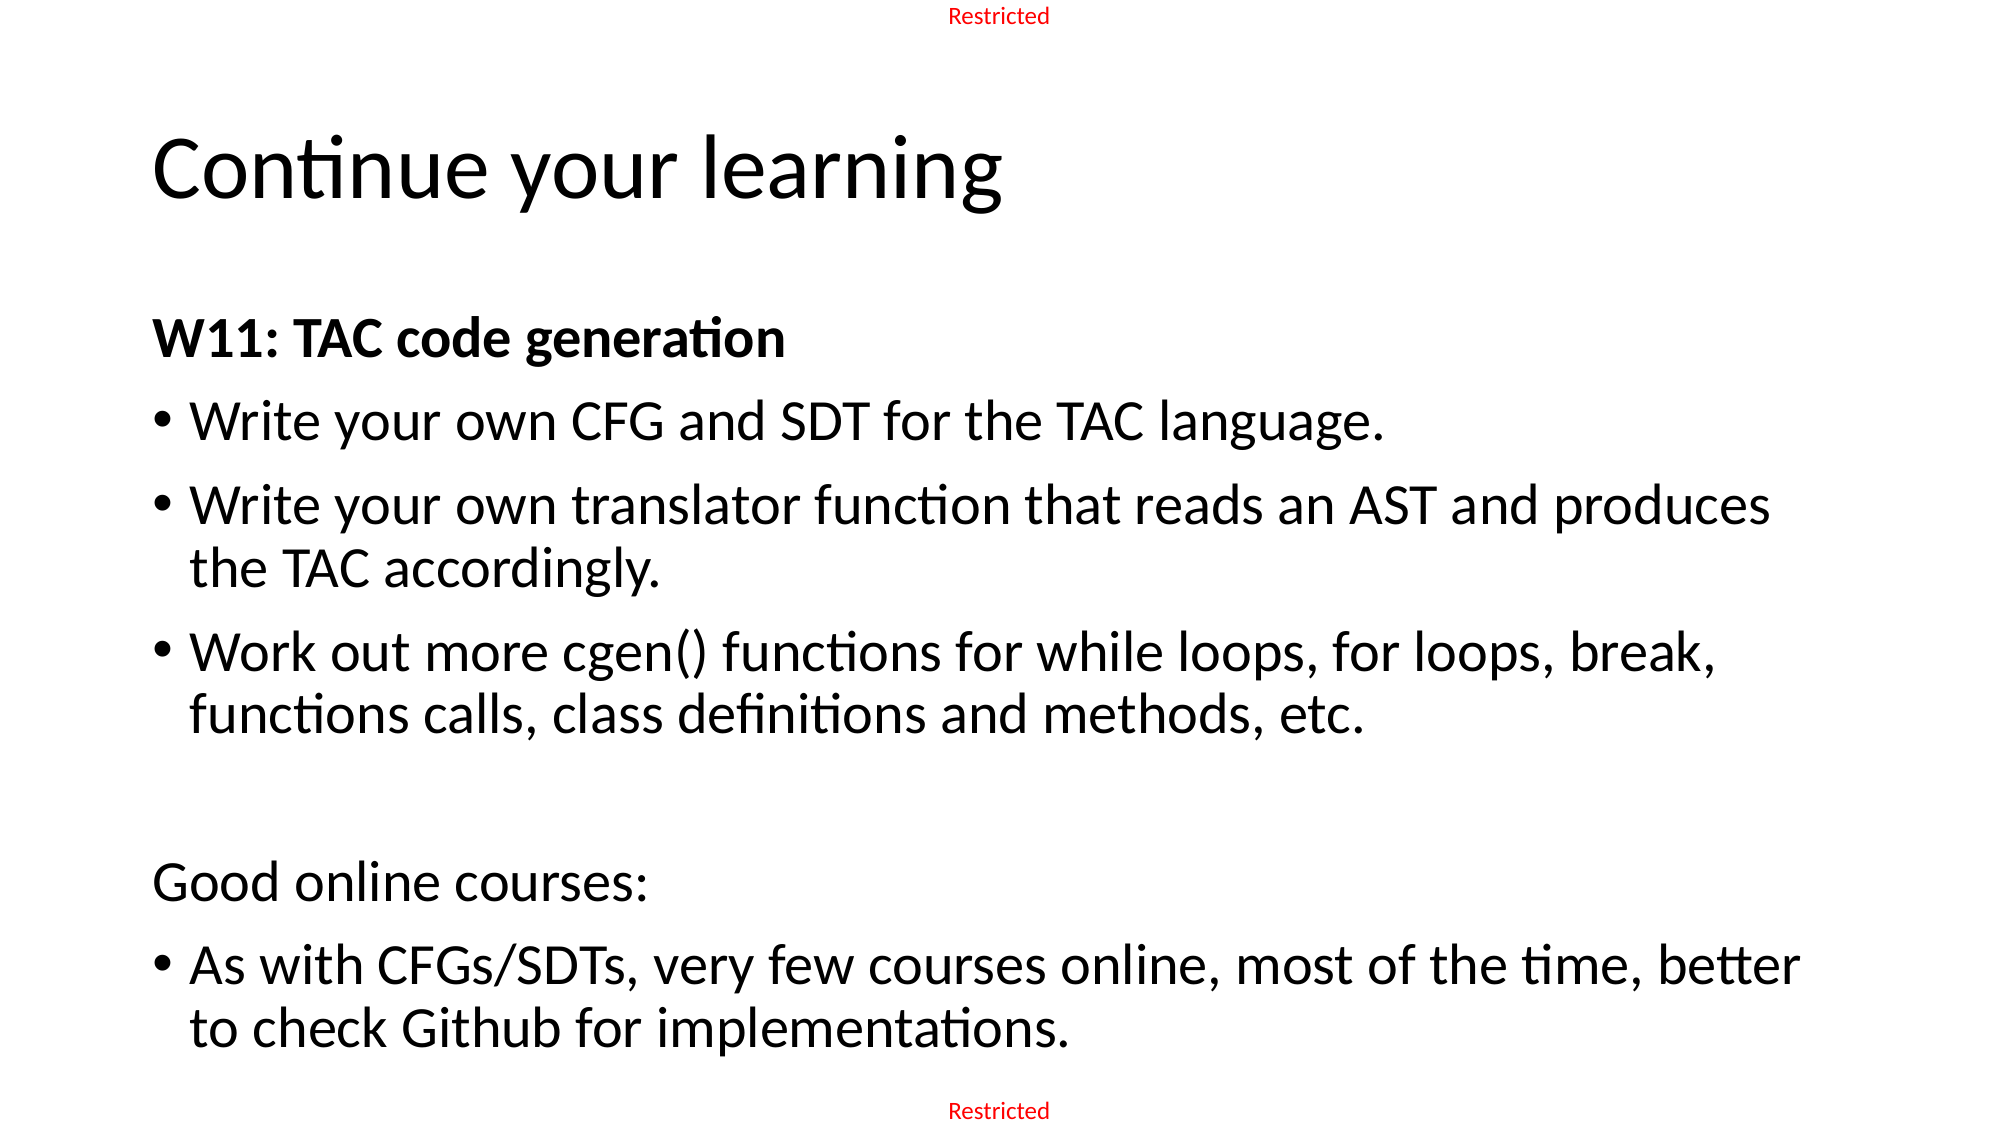

# Continue your learning
W11: TAC code generation
Write your own CFG and SDT for the TAC language.
Write your own translator function that reads an AST and produces the TAC accordingly.
Work out more cgen() functions for while loops, for loops, break, functions calls, class definitions and methods, etc.

Good online courses:
As with CFGs/SDTs, very few courses online, most of the time, better to check Github for implementations.